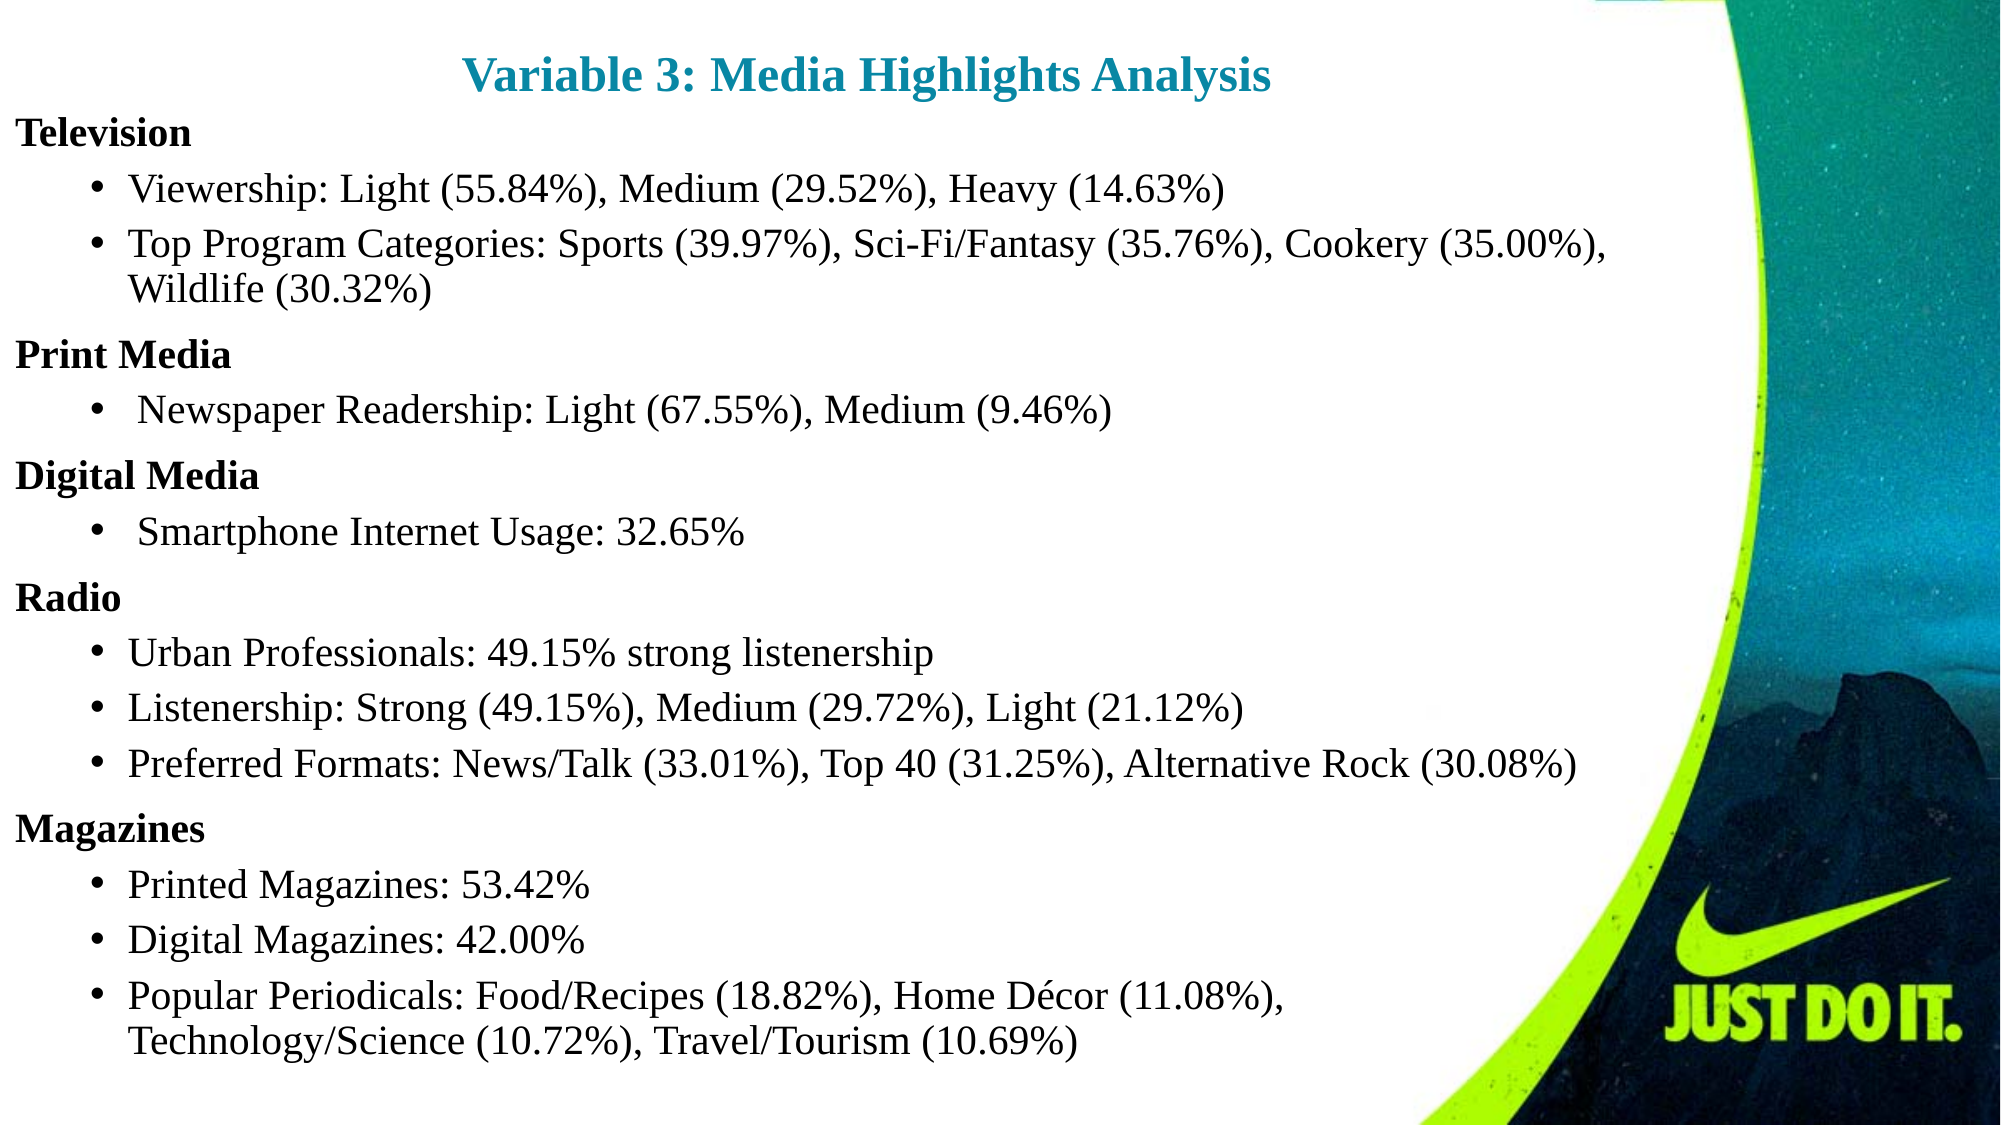

Variable 3: Media Highlights Analysis
Television
Viewership: Light (55.84%), Medium (29.52%), Heavy (14.63%)
Top Program Categories: Sports (39.97%), Sci-Fi/Fantasy (35.76%), Cookery (35.00%), Wildlife (30.32%)
Print Media
Newspaper Readership: Light (67.55%), Medium (9.46%)
Digital Media
Smartphone Internet Usage: 32.65%
Radio
Urban Professionals: 49.15% strong listenership
Listenership: Strong (49.15%), Medium (29.72%), Light (21.12%)
Preferred Formats: News/Talk (33.01%), Top 40 (31.25%), Alternative Rock (30.08%)
Magazines
Printed Magazines: 53.42%
Digital Magazines: 42.00%
Popular Periodicals: Food/Recipes (18.82%), Home Décor (11.08%), Technology/Science (10.72%), Travel/Tourism (10.69%)